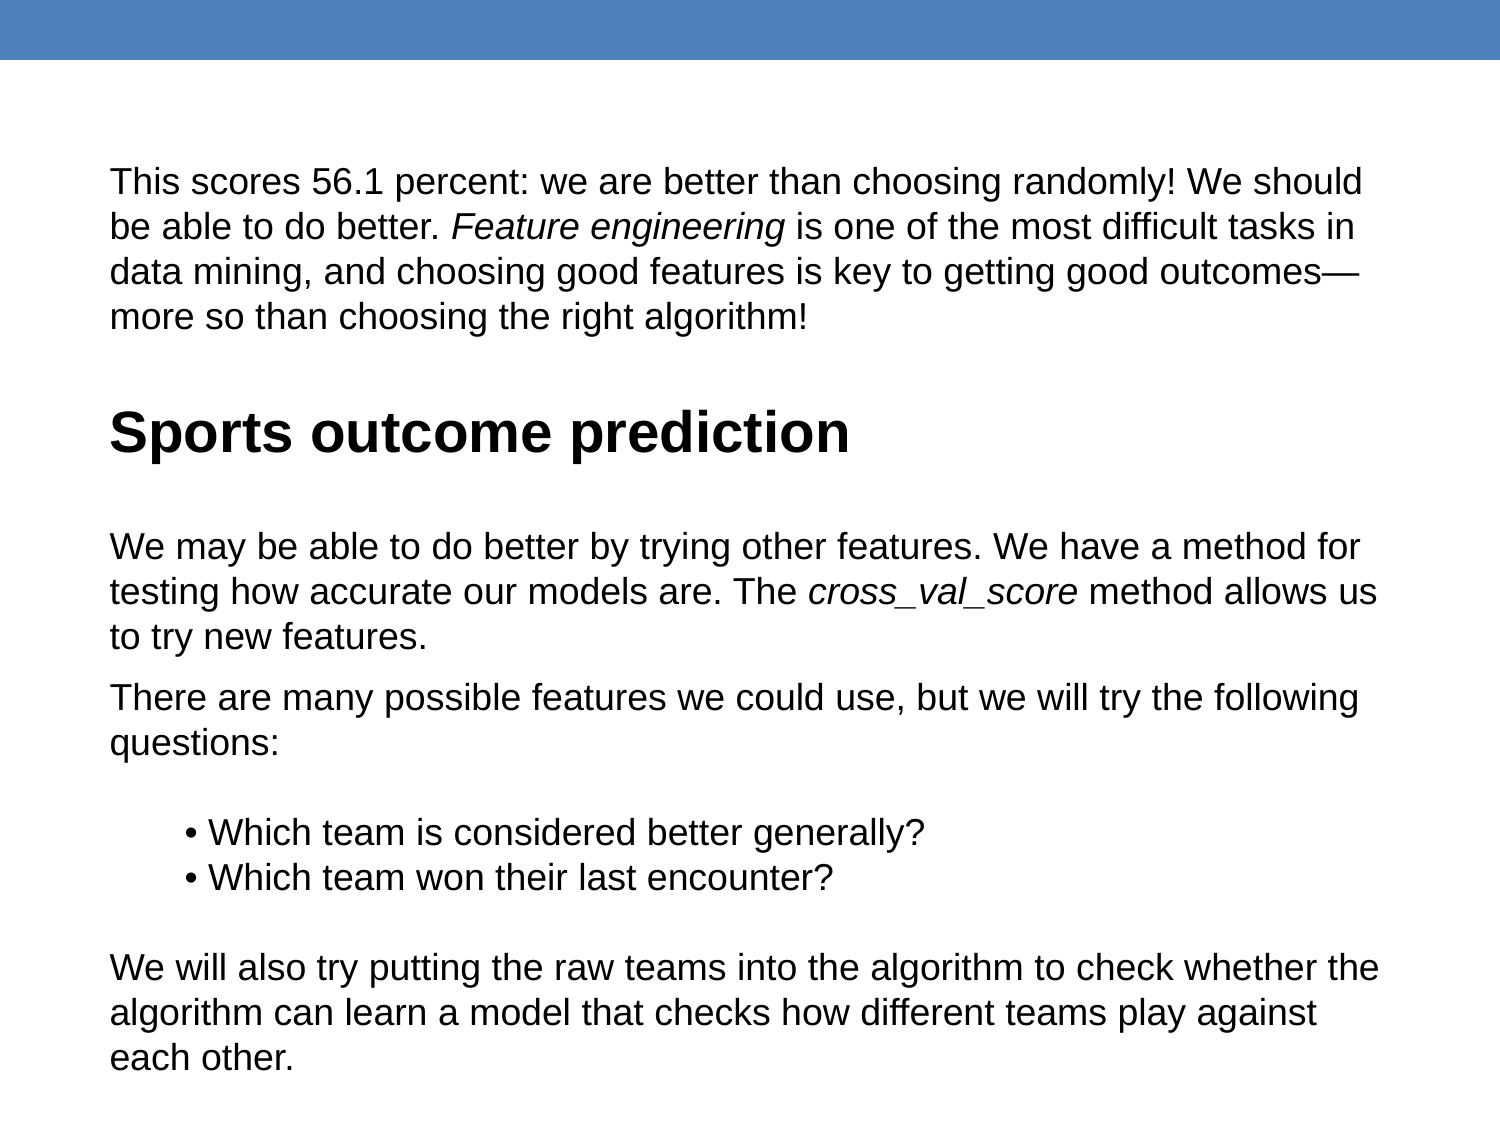

This scores 56.1 percent: we are better than choosing randomly! We should be able to do better. Feature engineering is one of the most difficult tasks in data mining, and choosing good features is key to getting good outcomes—more so than choosing the right algorithm!
Sports outcome prediction
We may be able to do better by trying other features. We have a method for
testing how accurate our models are. The cross_val_score method allows us
to try new features.
There are many possible features we could use, but we will try the following
questions:

• Which team is considered better generally?
• Which team won their last encounter?

We will also try putting the raw teams into the algorithm to check whether the
algorithm can learn a model that checks how different teams play against each other.